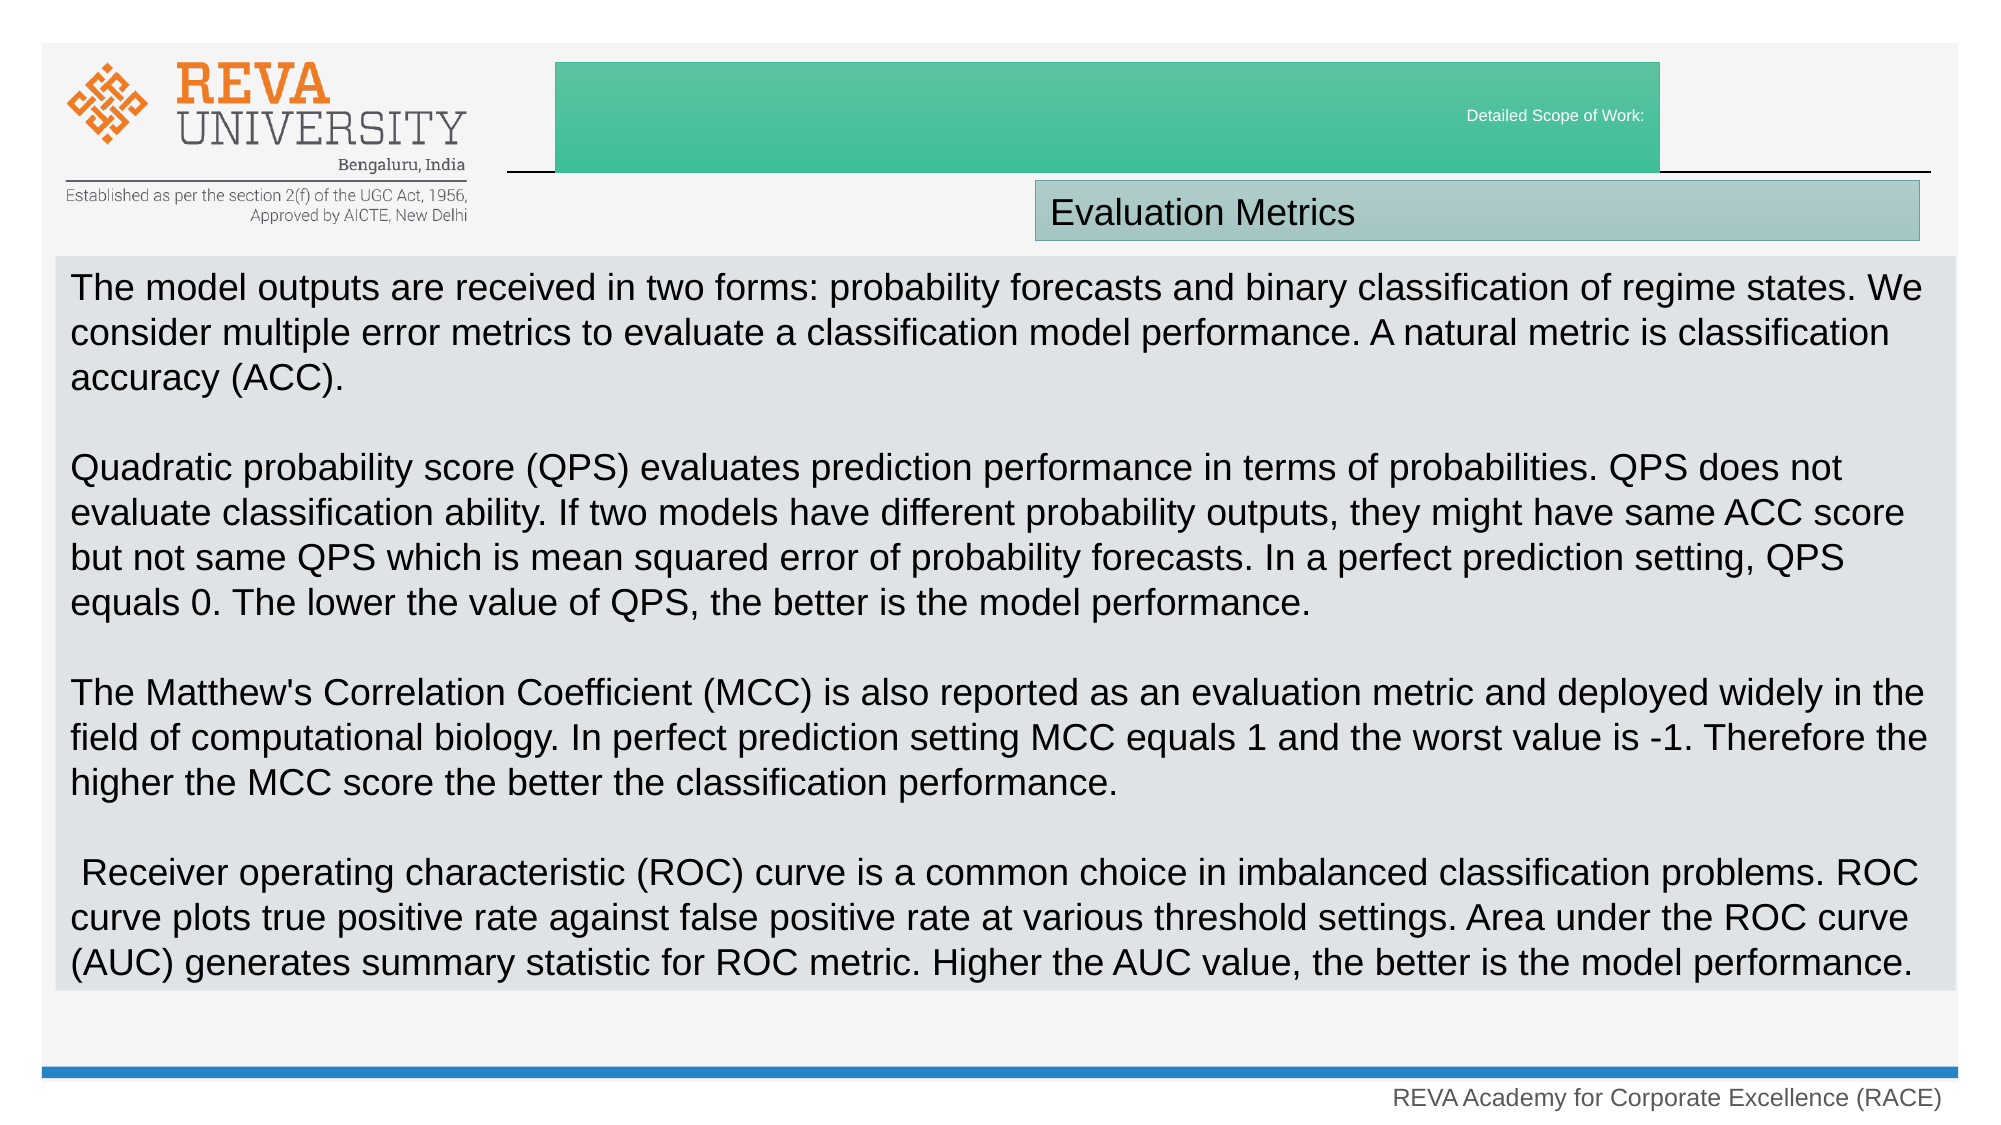

# Detailed Scope of Work:
Evaluation Metrics
The model outputs are received in two forms: probability forecasts and binary classification of regime states. We consider multiple error metrics to evaluate a classification model performance. A natural metric is classification accuracy (ACC).

Quadratic probability score (QPS) evaluates prediction performance in terms of probabilities. QPS does not evaluate classification ability. If two models have different probability outputs, they might have same ACC score but not same QPS which is mean squared error of probability forecasts. In a perfect prediction setting, QPS equals 0. The lower the value of QPS, the better is the model performance.

The Matthew's Correlation Coefficient (MCC) is also reported as an evaluation metric and deployed widely in the field of computational biology. In perfect prediction setting MCC equals 1 and the worst value is -1. Therefore the higher the MCC score the better the classification performance.

 Receiver operating characteristic (ROC) curve is a common choice in imbalanced classification problems. ROC curve plots true positive rate against false positive rate at various threshold settings. Area under the ROC curve (AUC) generates summary statistic for ROC metric. Higher the AUC value, the better is the model performance.